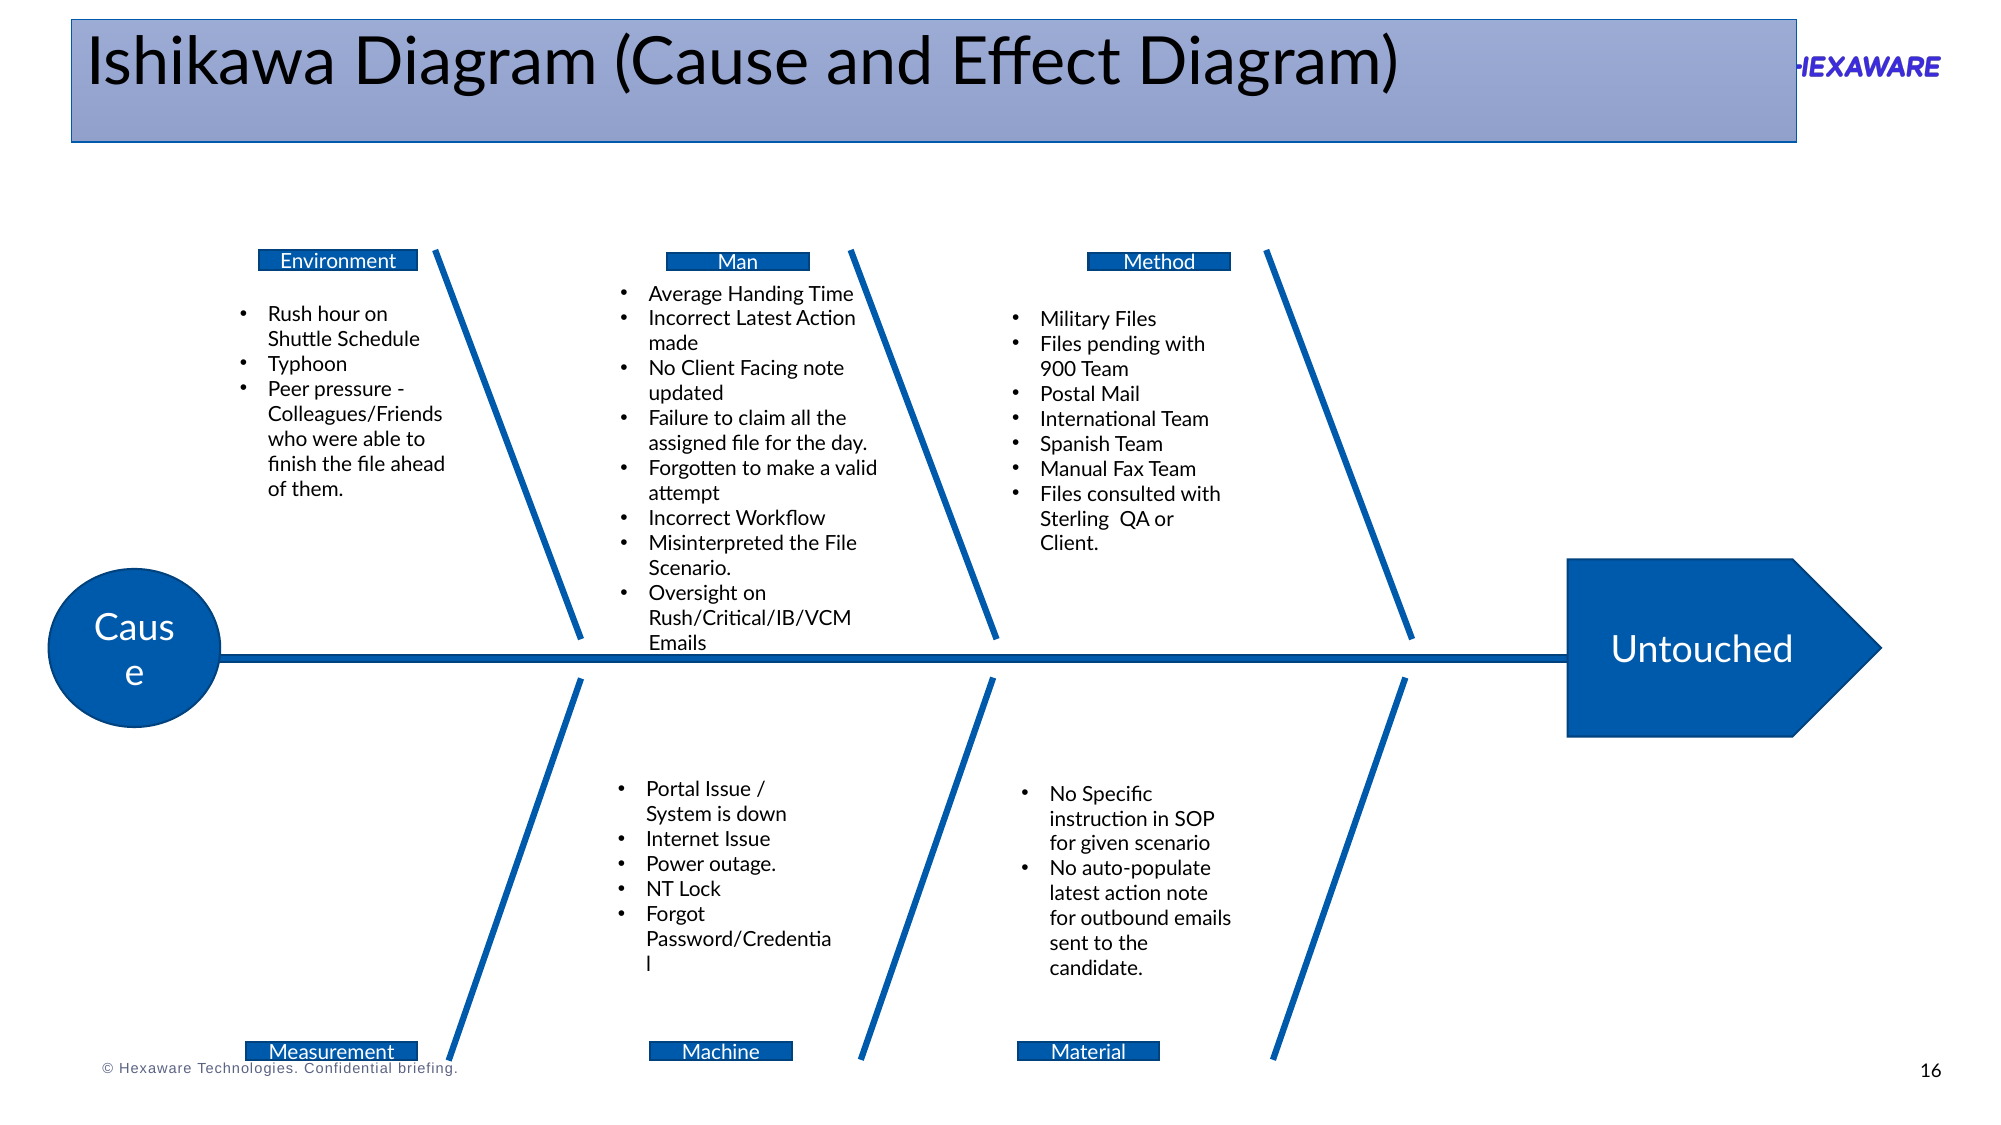

Ishikawa Diagram (Cause and Effect Diagram)
Environment
Man
Method
Average Handing Time
Incorrect Latest Action made
No Client Facing note updated
Failure to claim all the assigned file for the day.
Forgotten to make a valid attempt
Incorrect Workflow
Misinterpreted the File Scenario.
Oversight on Rush/Critical/IB/VCM Emails

Rush hour on Shuttle Schedule
Typhoon
Peer pressure - Colleagues/Friends who were able to finish the file ahead of them.

Military Files
Files pending with 900 Team
Postal Mail
International Team
Spanish Team
Manual Fax Team
Files consulted with Sterling  QA or Client.

Untouched
Cause

Portal Issue / System is down
Internet Issue
Power outage.
NT Lock
Forgot Password/Credential

No Specific instruction in SOP for given scenario
No auto-populate latest action note for outbound emails sent to the candidate.

Measurement
Machine
Material